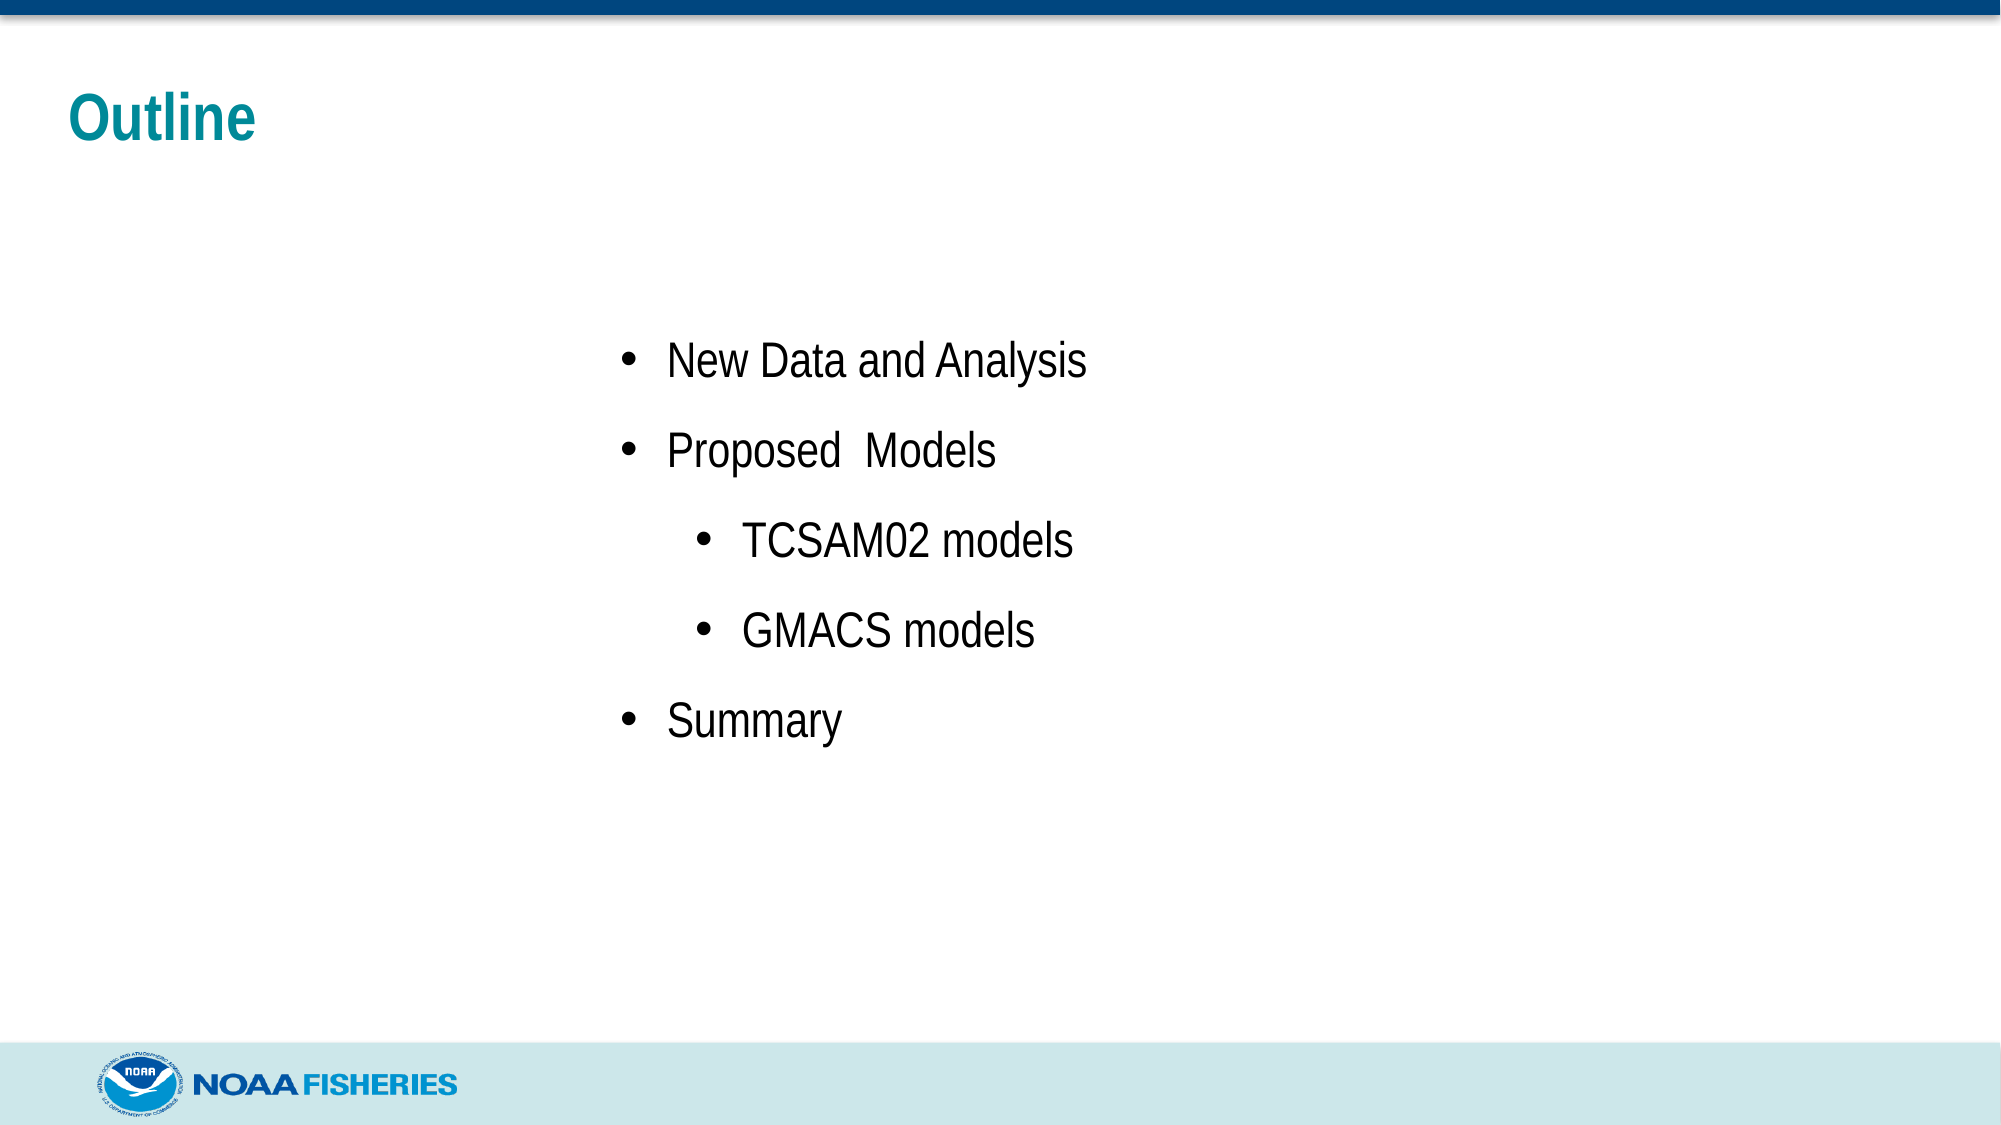

# Outline
New Data and Analysis
Proposed  Models
TCSAM02 models
GMACS models
Summary